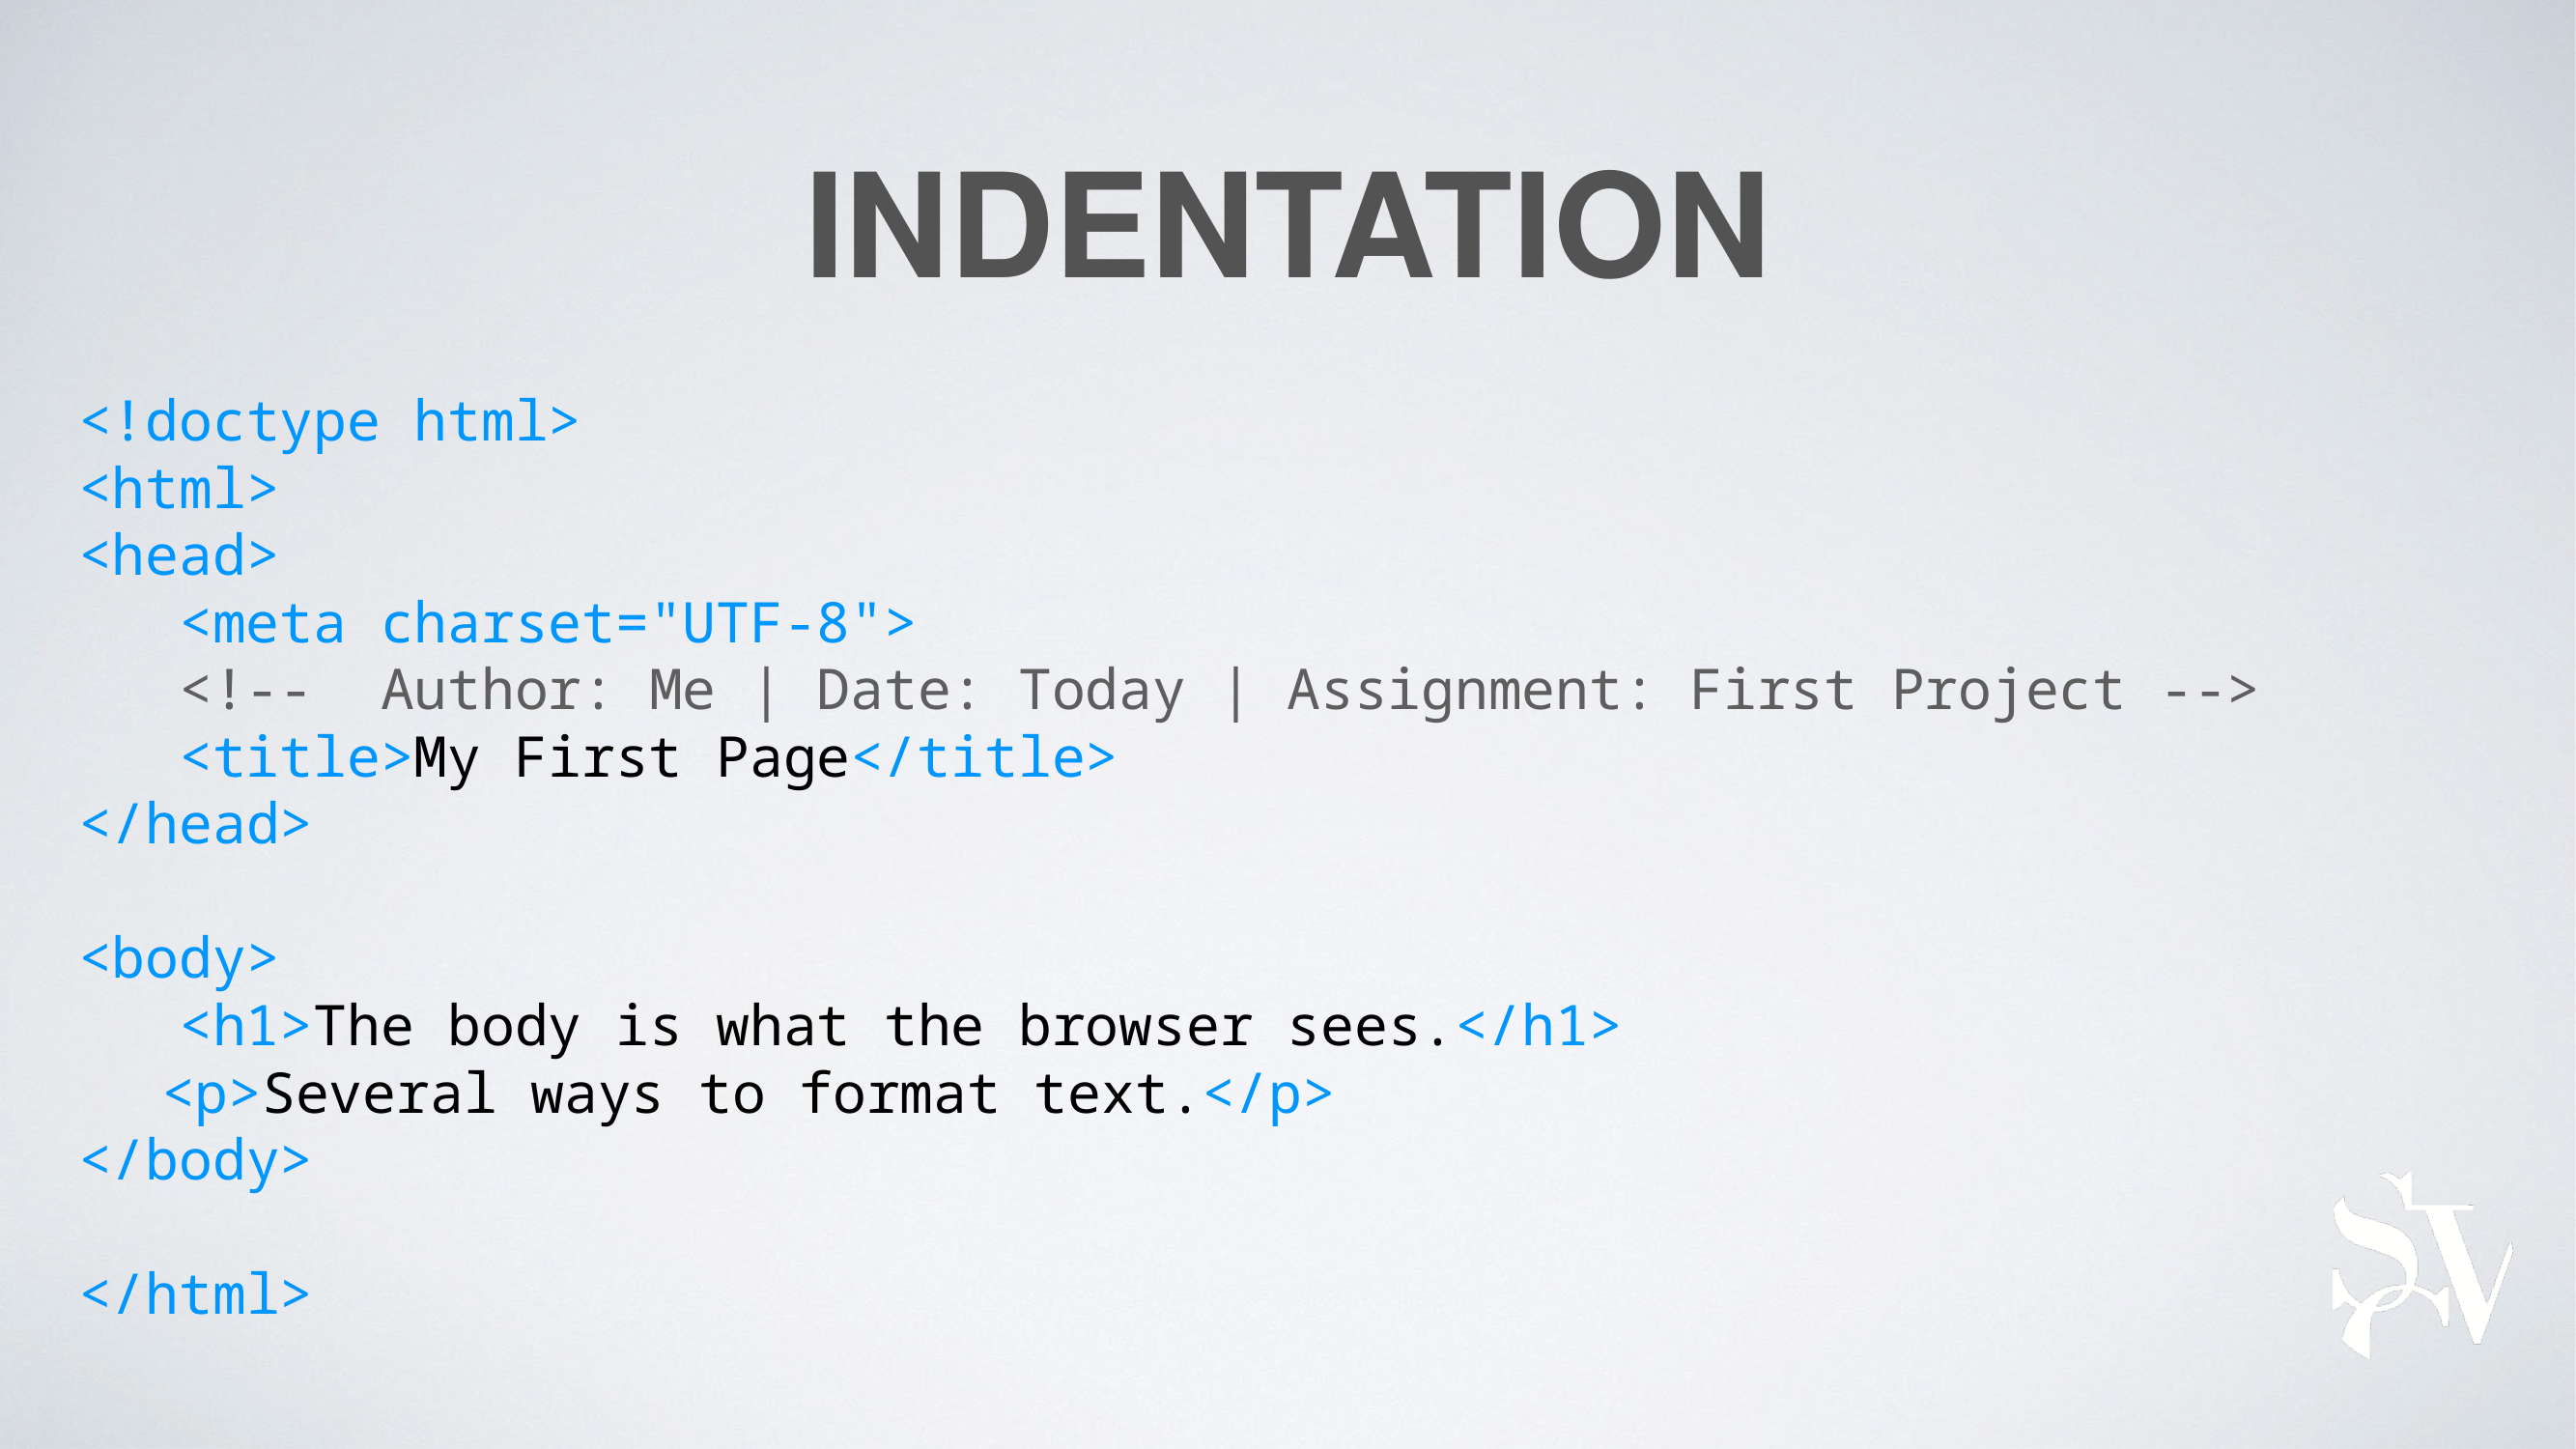

# INDENTATION
<!doctype html>
<html>
<head>
   <meta charset="UTF-8">
   <!--  Author: Me | Date: Today | Assignment: First Project -->
   <title>My First Page</title>
</head>

<body>
   <h1>The body is what the browser sees.</h1>
 <p>Several ways to format text.</p>
</body>

</html>